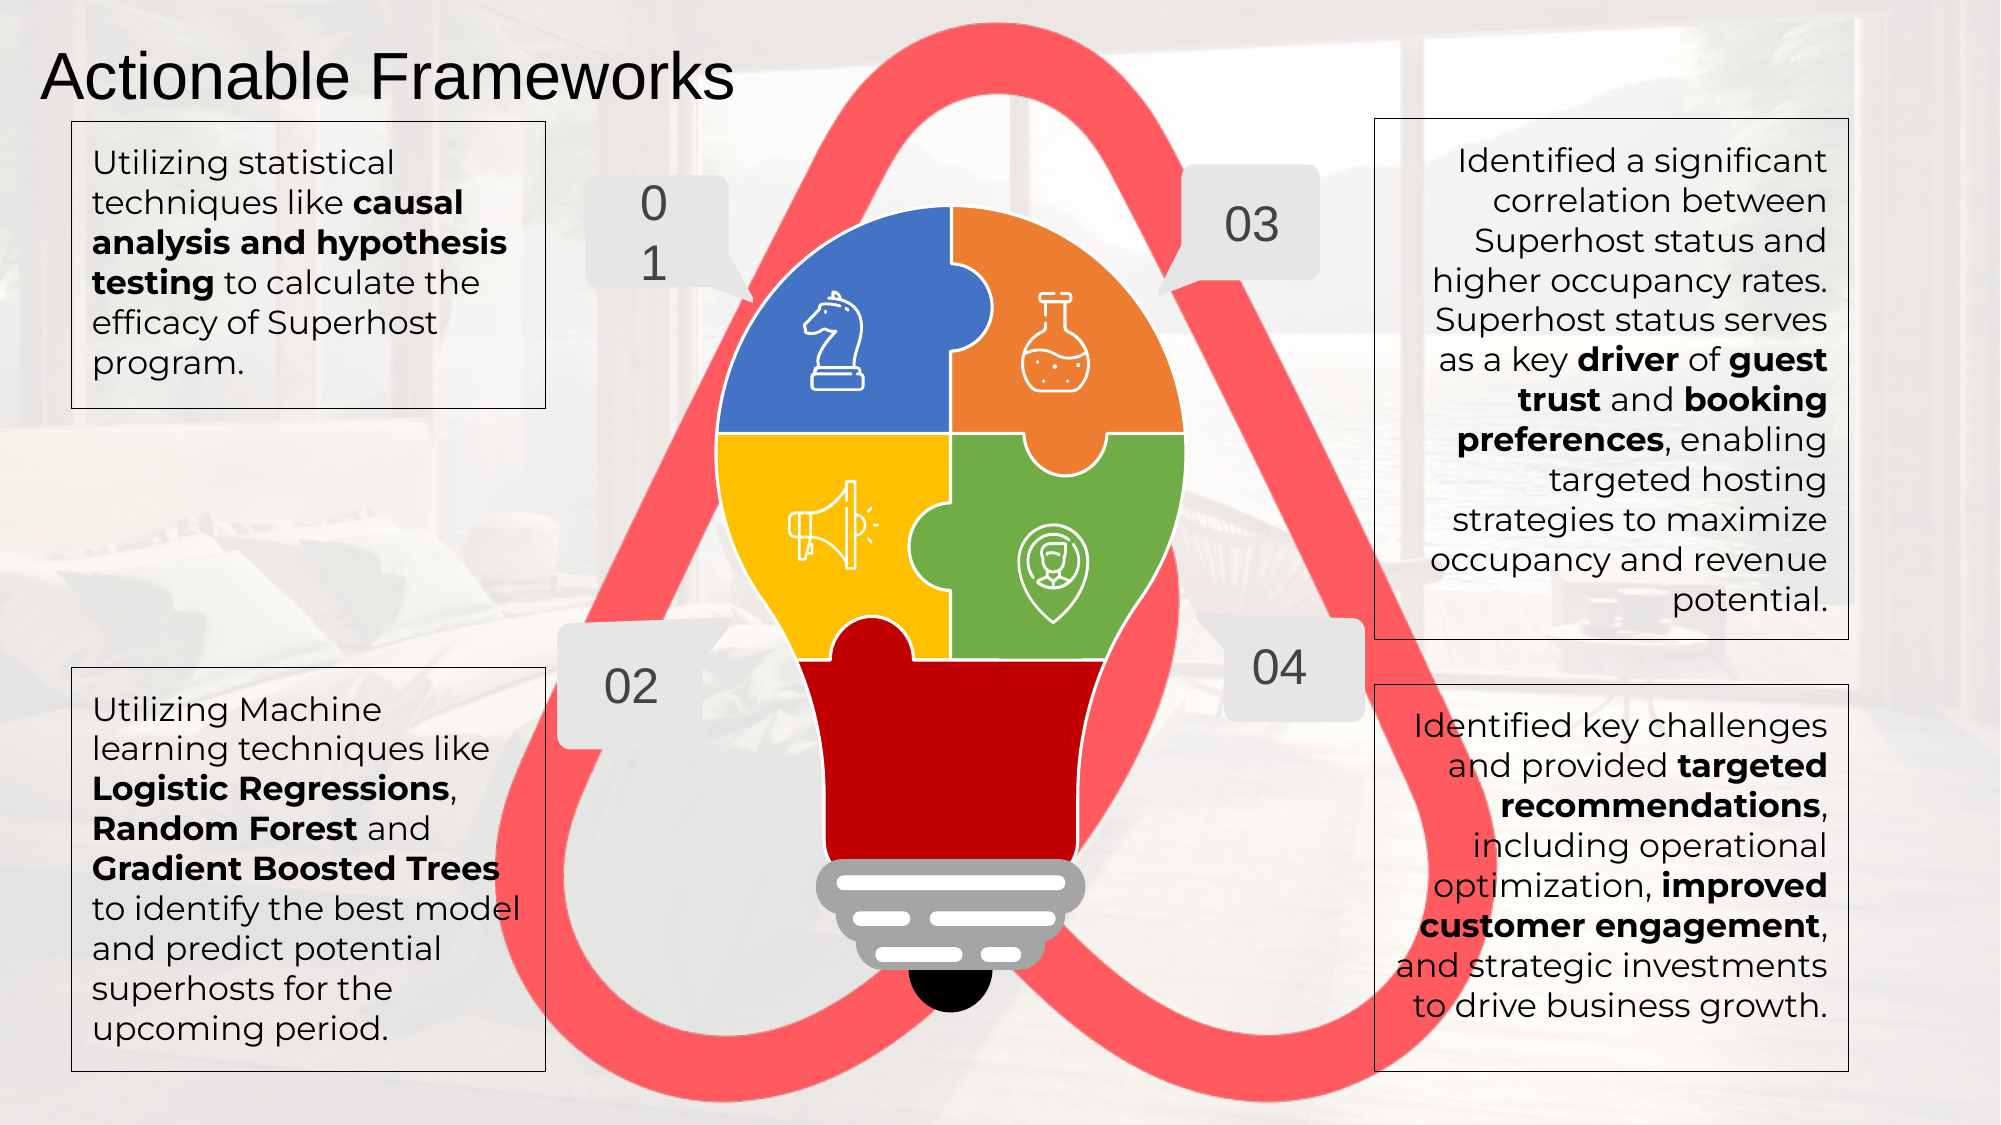

Actionable Frameworks
Identified a significant correlation between Superhost status and higher occupancy rates. Superhost status serves as a key driver of guest trust and booking preferences, enabling targeted hosting strategies to maximize occupancy and revenue potential.
Utilizing statistical techniques like causal analysis and hypothesis testing to calculate the efficacy of Superhost program.

03

01

04

02
Utilizing Machine learning techniques like Logistic Regressions, Random Forest and Gradient Boosted Trees to identify the best model and predict potential superhosts for the upcoming period.
Identified key challenges and provided targeted recommendations, including operational optimization, improved customer engagement, and strategic investments to drive business growth.